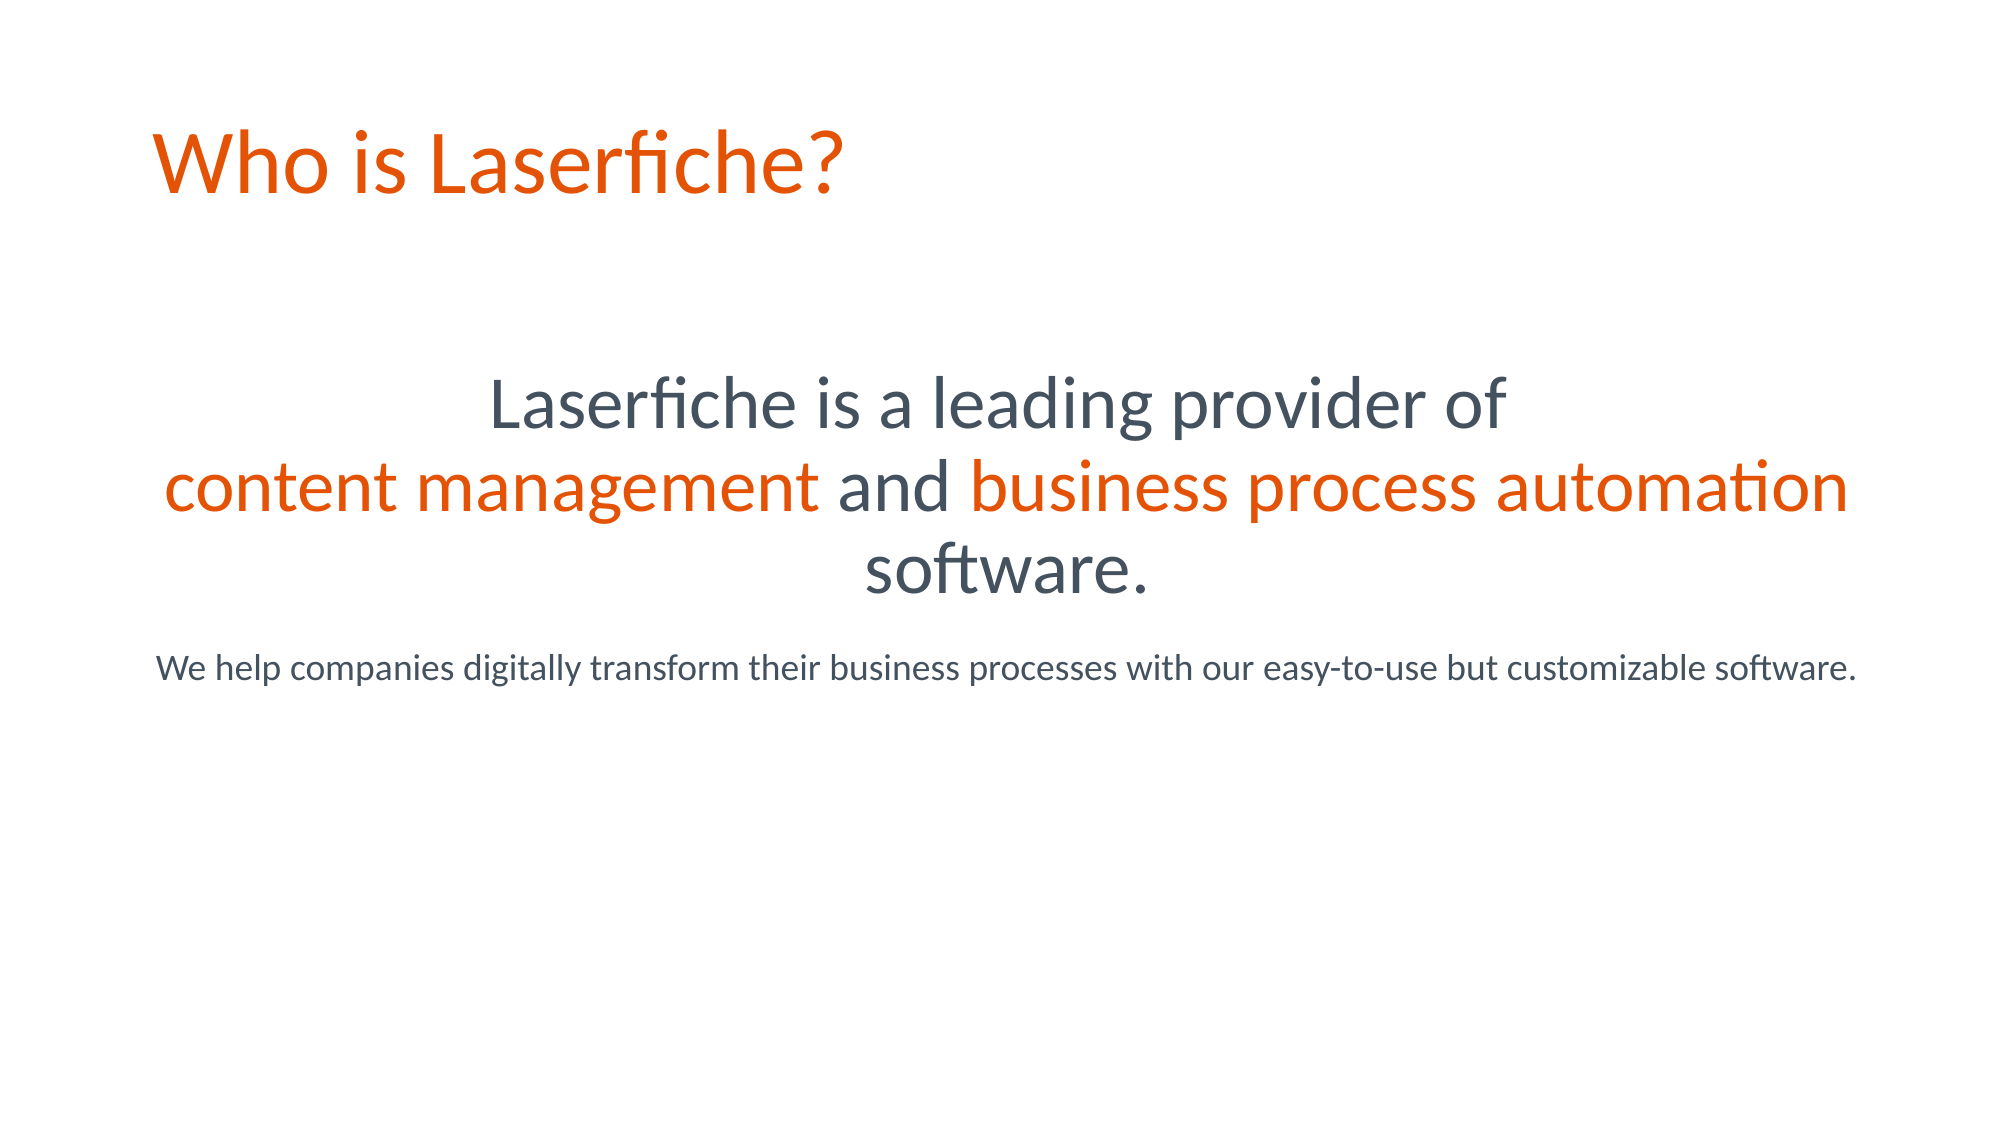

# Who is Laserfiche?
Laserfiche is a leading provider of
content management and business process automation software.
We help companies digitally transform their business processes with our easy-to-use but customizable software.